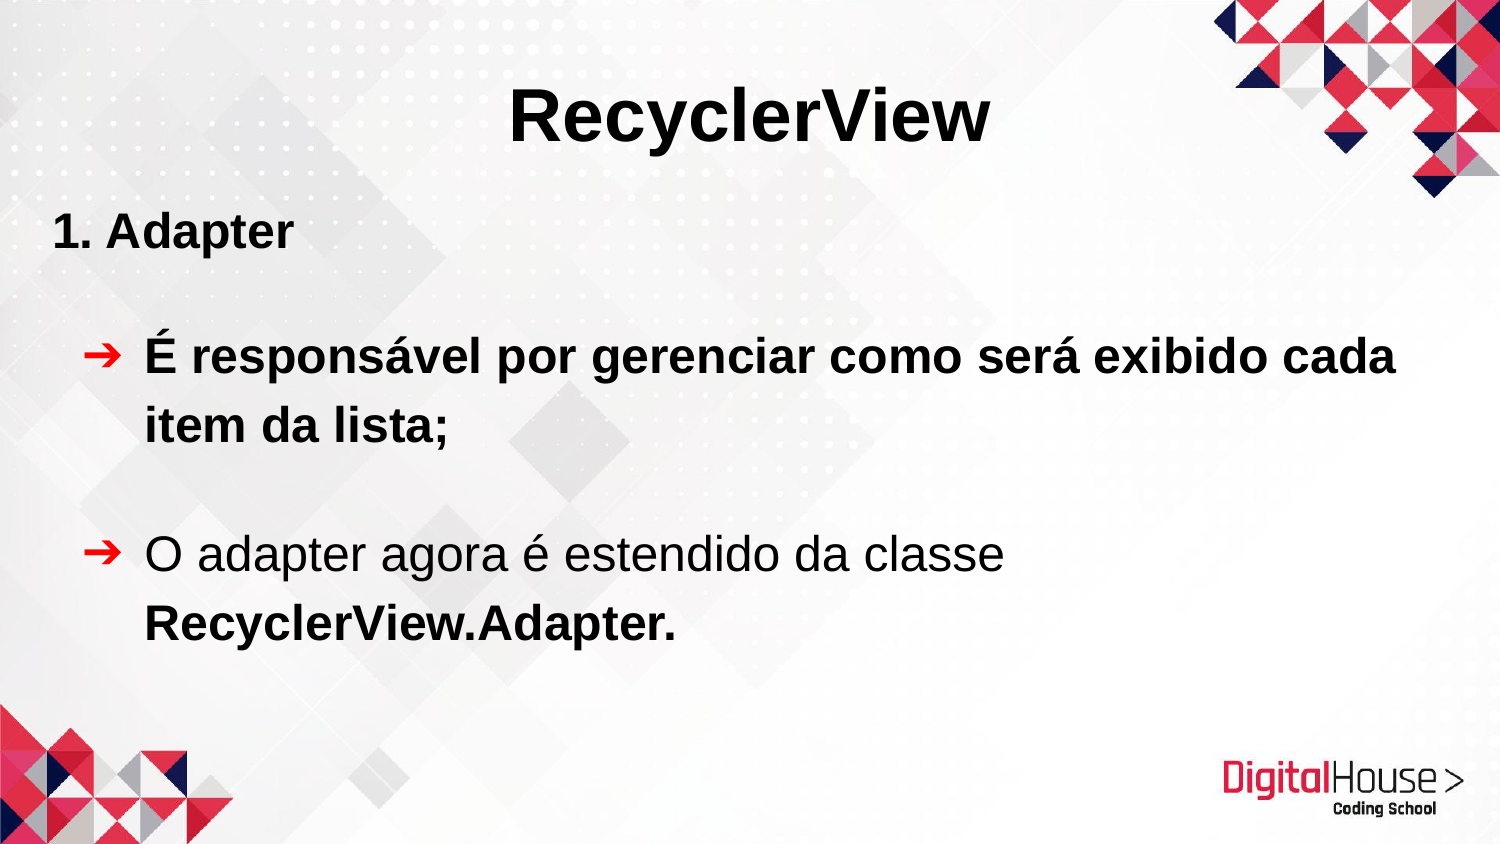

RecyclerView
1. Adapter
É responsável por gerenciar como será exibido cada item da lista;
O adapter agora é estendido da classe RecyclerView.Adapter.